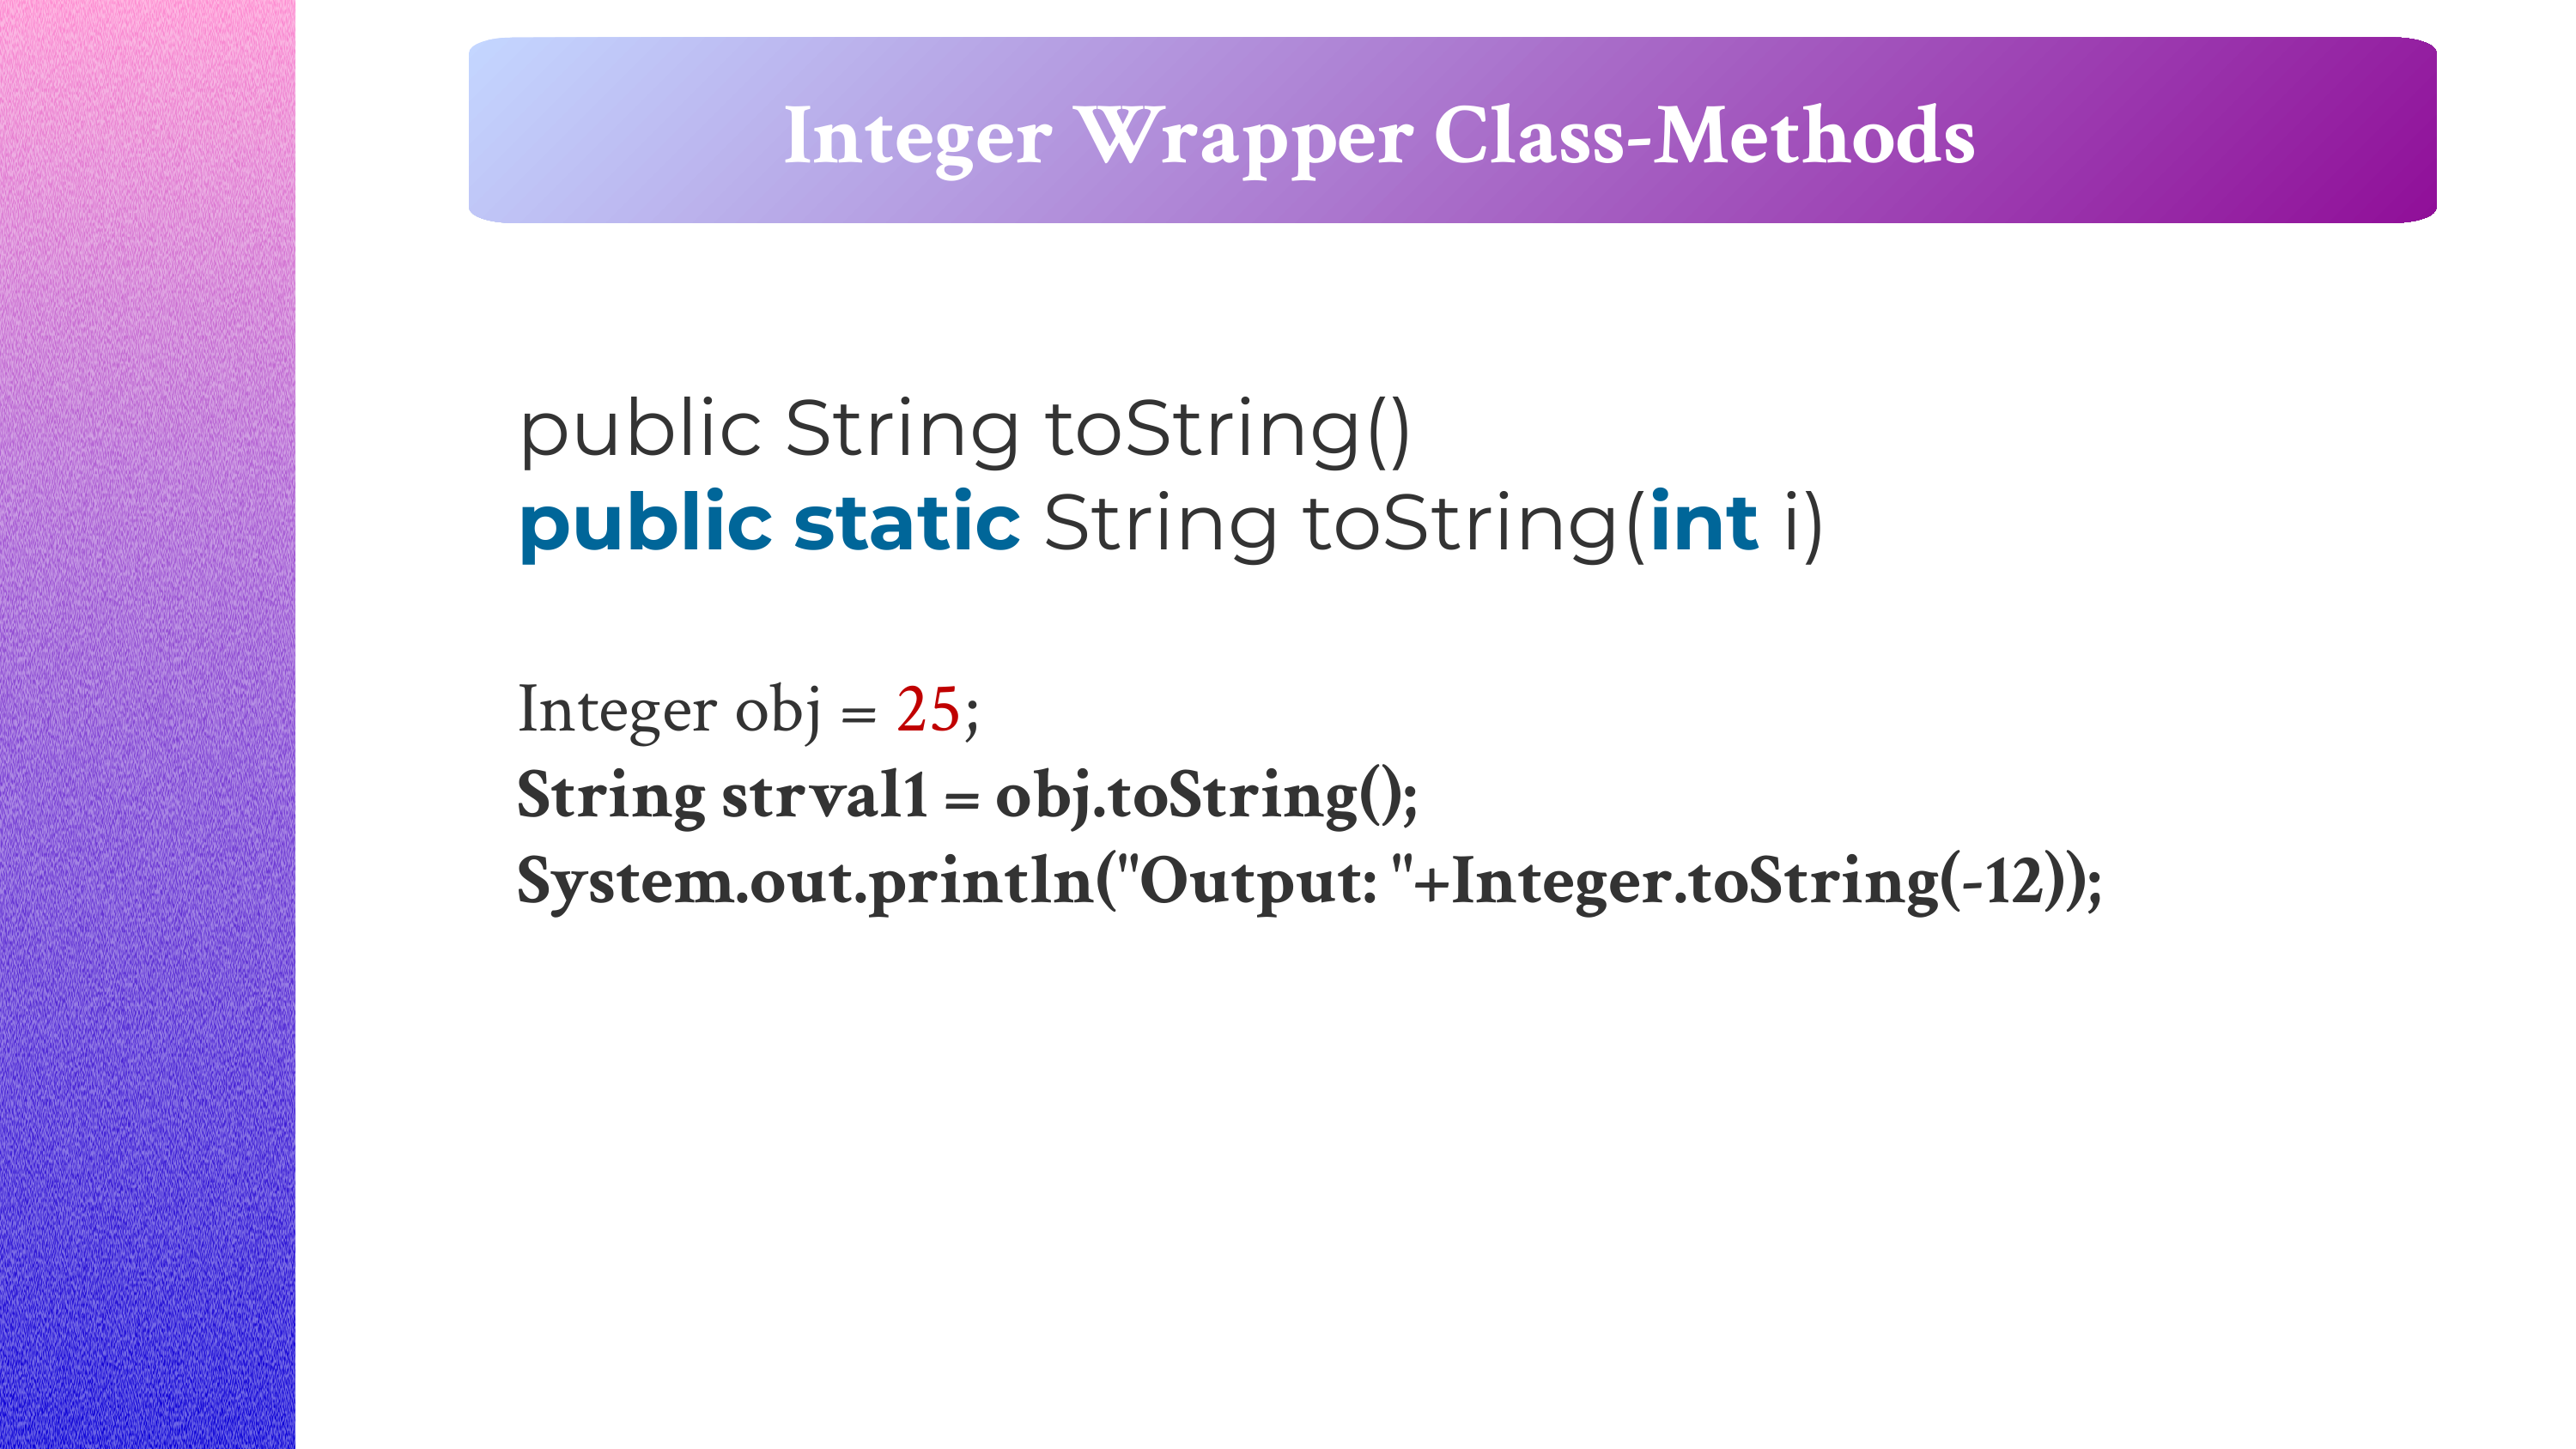

Integer Wrapper Class-Methods
public String toString()
public static String toString(int i)

Integer obj = 25;
String strval1 = obj.toString();
System.out.println("Output: "+Integer.toString(-12));